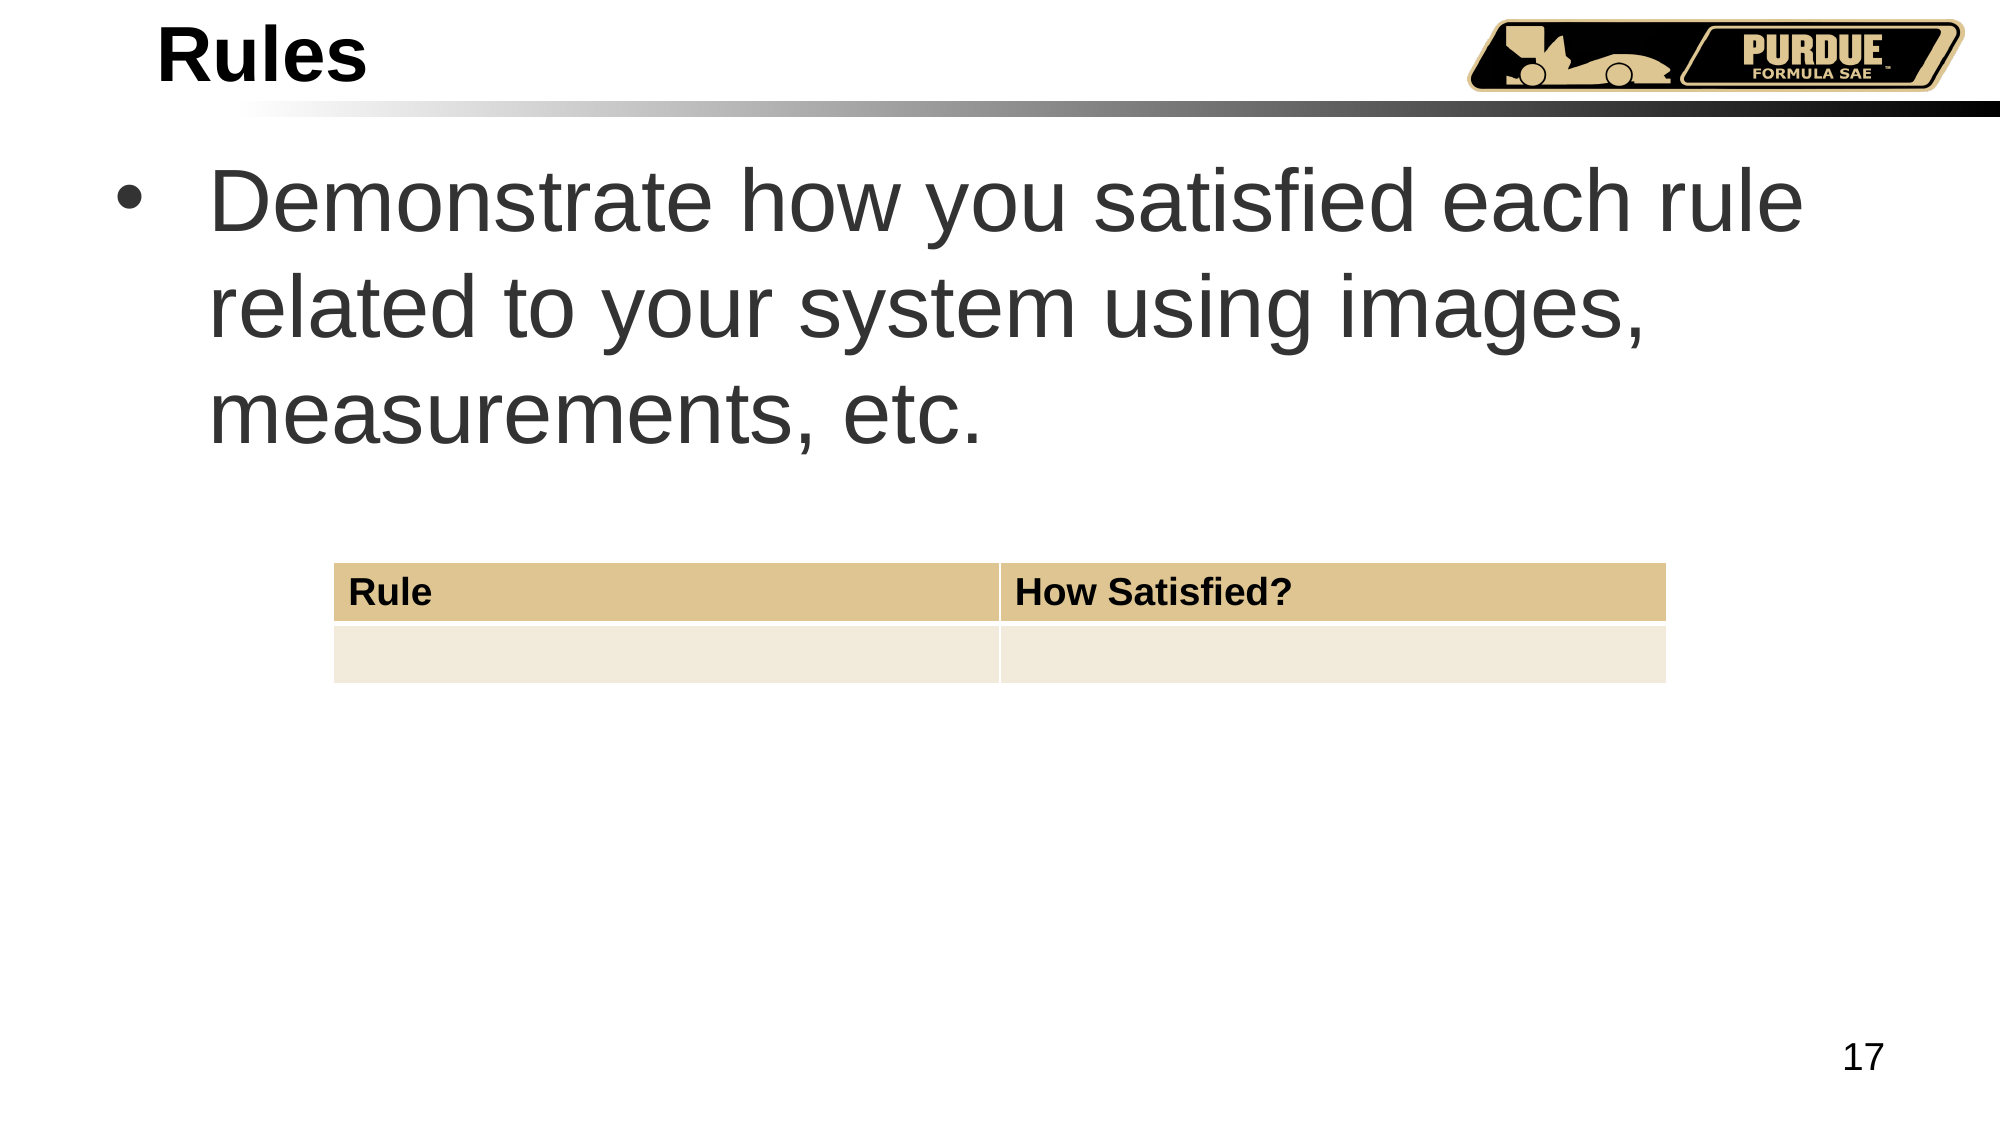

# Rules
Demonstrate how you satisfied each rule related to your system using images, measurements, etc.
| Rule | How Satisfied? |
| --- | --- |
|  |  |
17